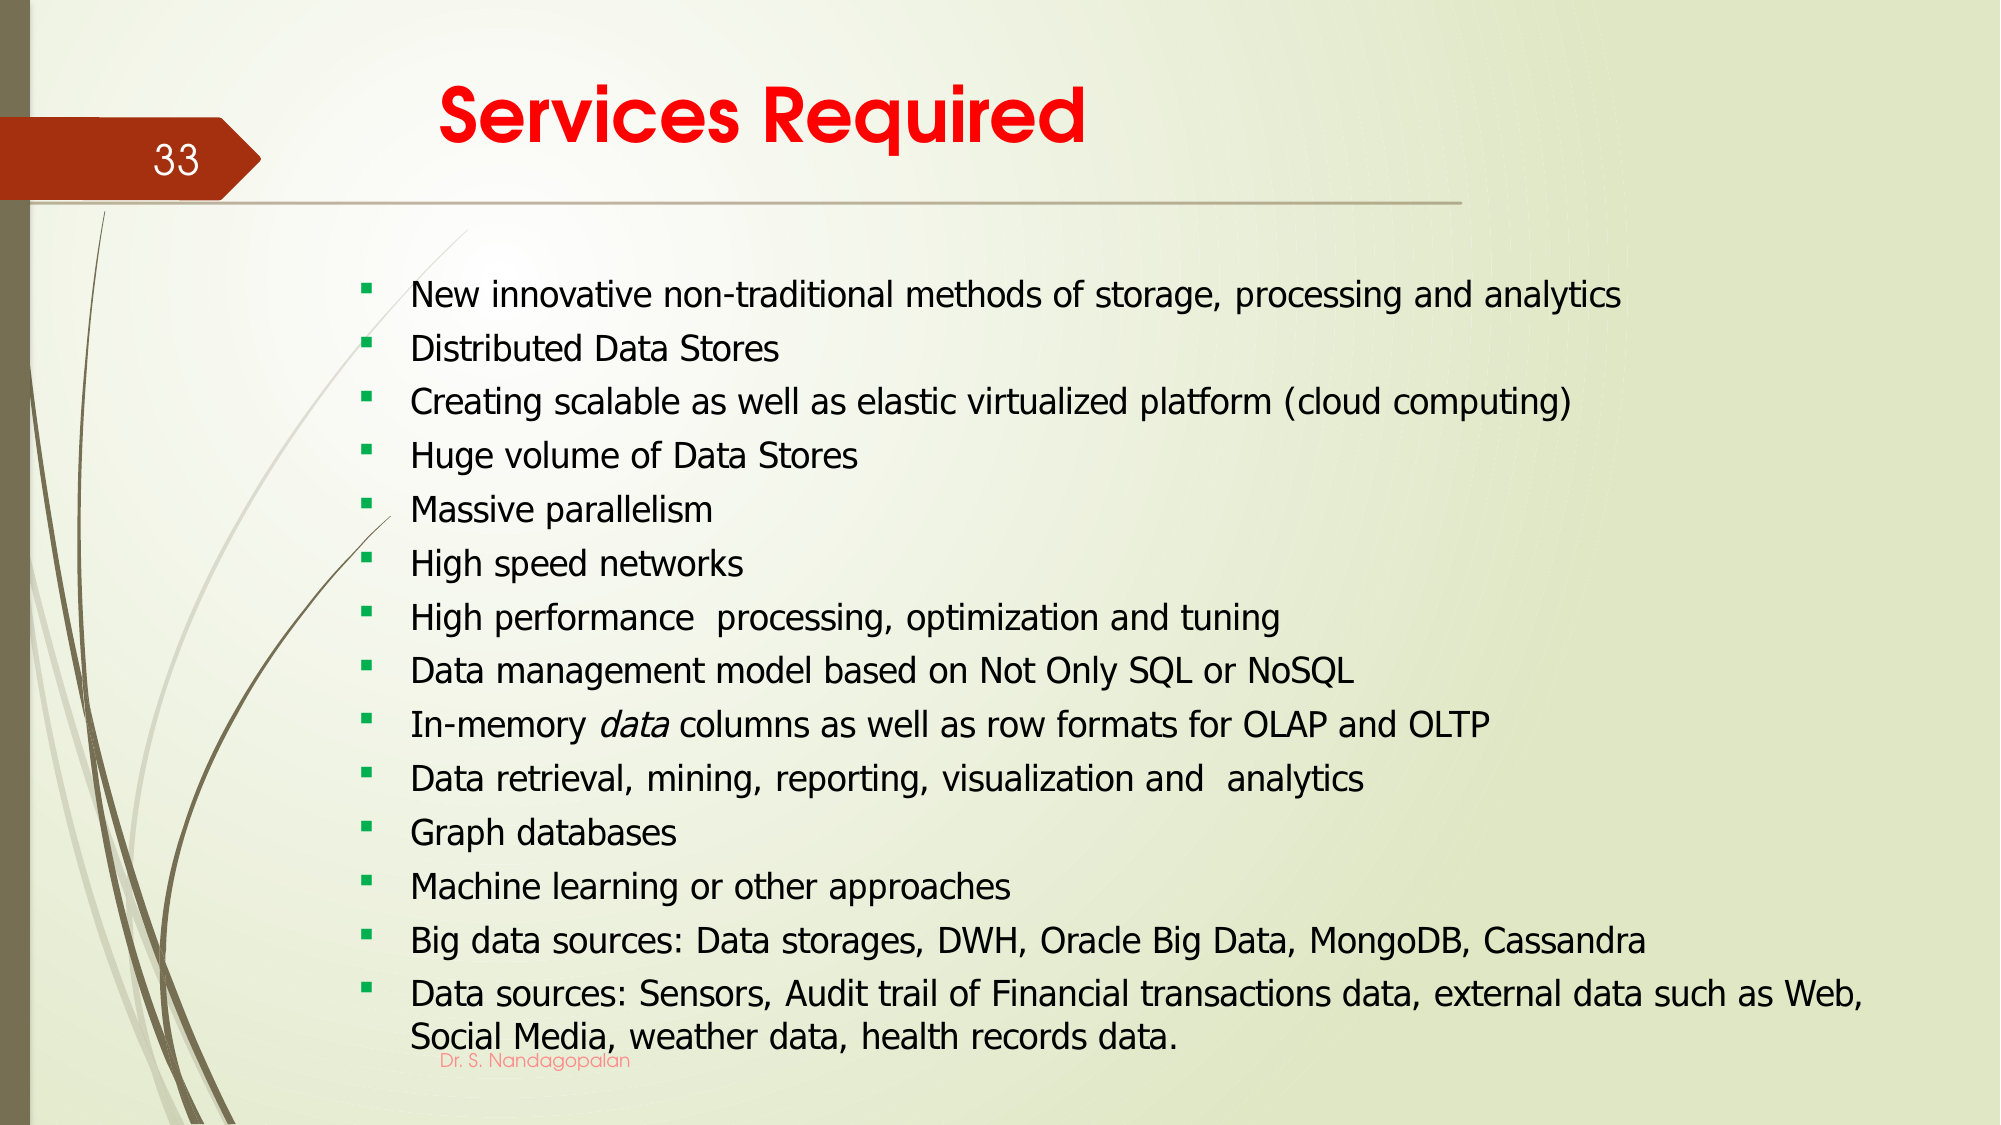

# Services Required
33
New innovative non-traditional methods of storage, processing and analytics
Distributed Data Stores
Creating scalable as well as elastic virtualized platform (cloud computing)
Huge volume of Data Stores
Massive parallelism
High speed networks
High performance  processing, optimization and tuning
Data management model based on Not Only SQL or NoSQL
In-memory data columns as well as row formats for OLAP and OLTP
Data retrieval, mining, reporting, visualization and  analytics
Graph databases
Machine learning or other approaches
Big data sources: Data storages, DWH, Oracle Big Data, MongoDB, Cassandra
Data sources: Sensors, Audit trail of Financial transactions data, external data such as Web, Social Media, weather data, health records data.

Dr. S. Nandagopalan